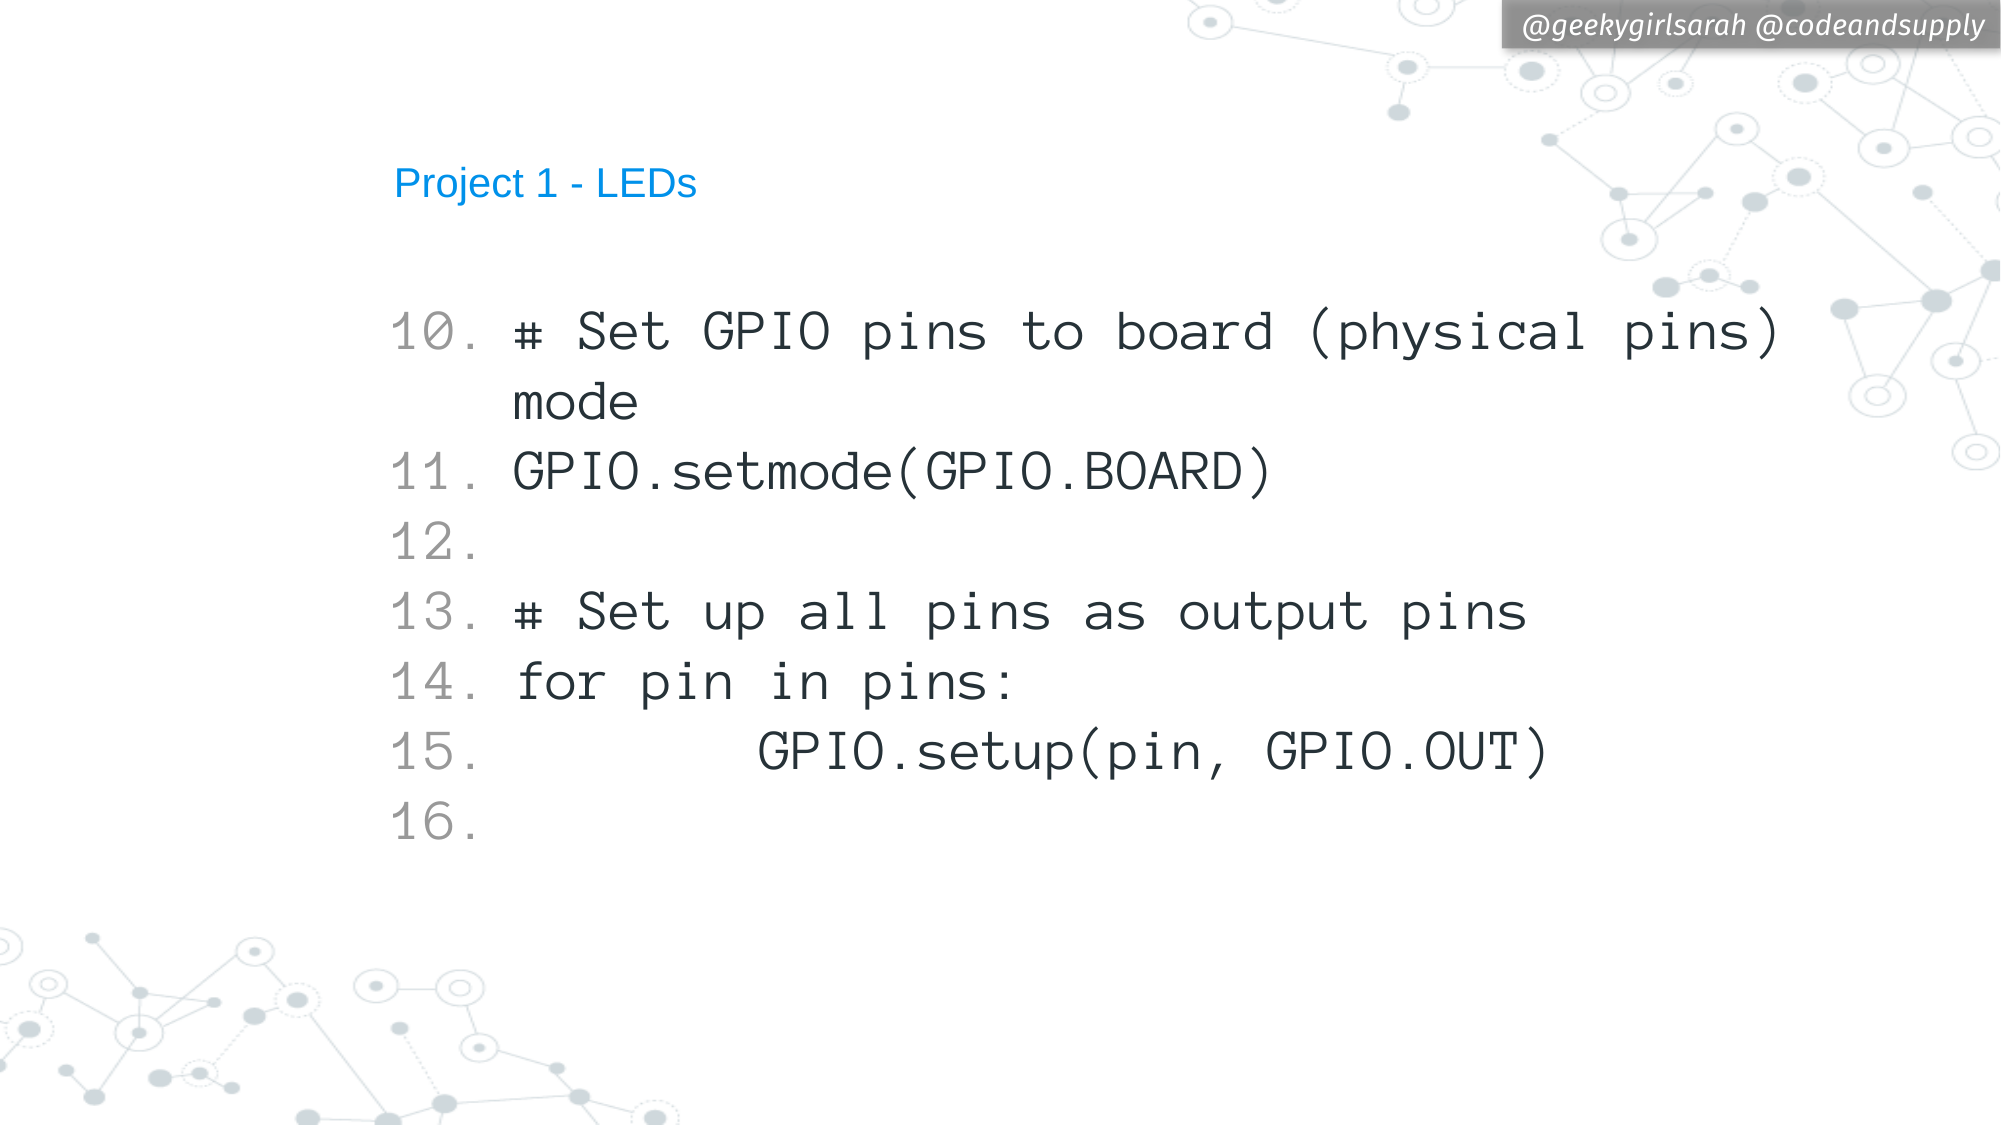

# Project 1 - LEDs
# Set GPIO pins to board (physical pins) mode
GPIO.setmode(GPIO.BOARD)

# Set up all pins as output pins
for pin in pins:
	   GPIO.setup(pin, GPIO.OUT)